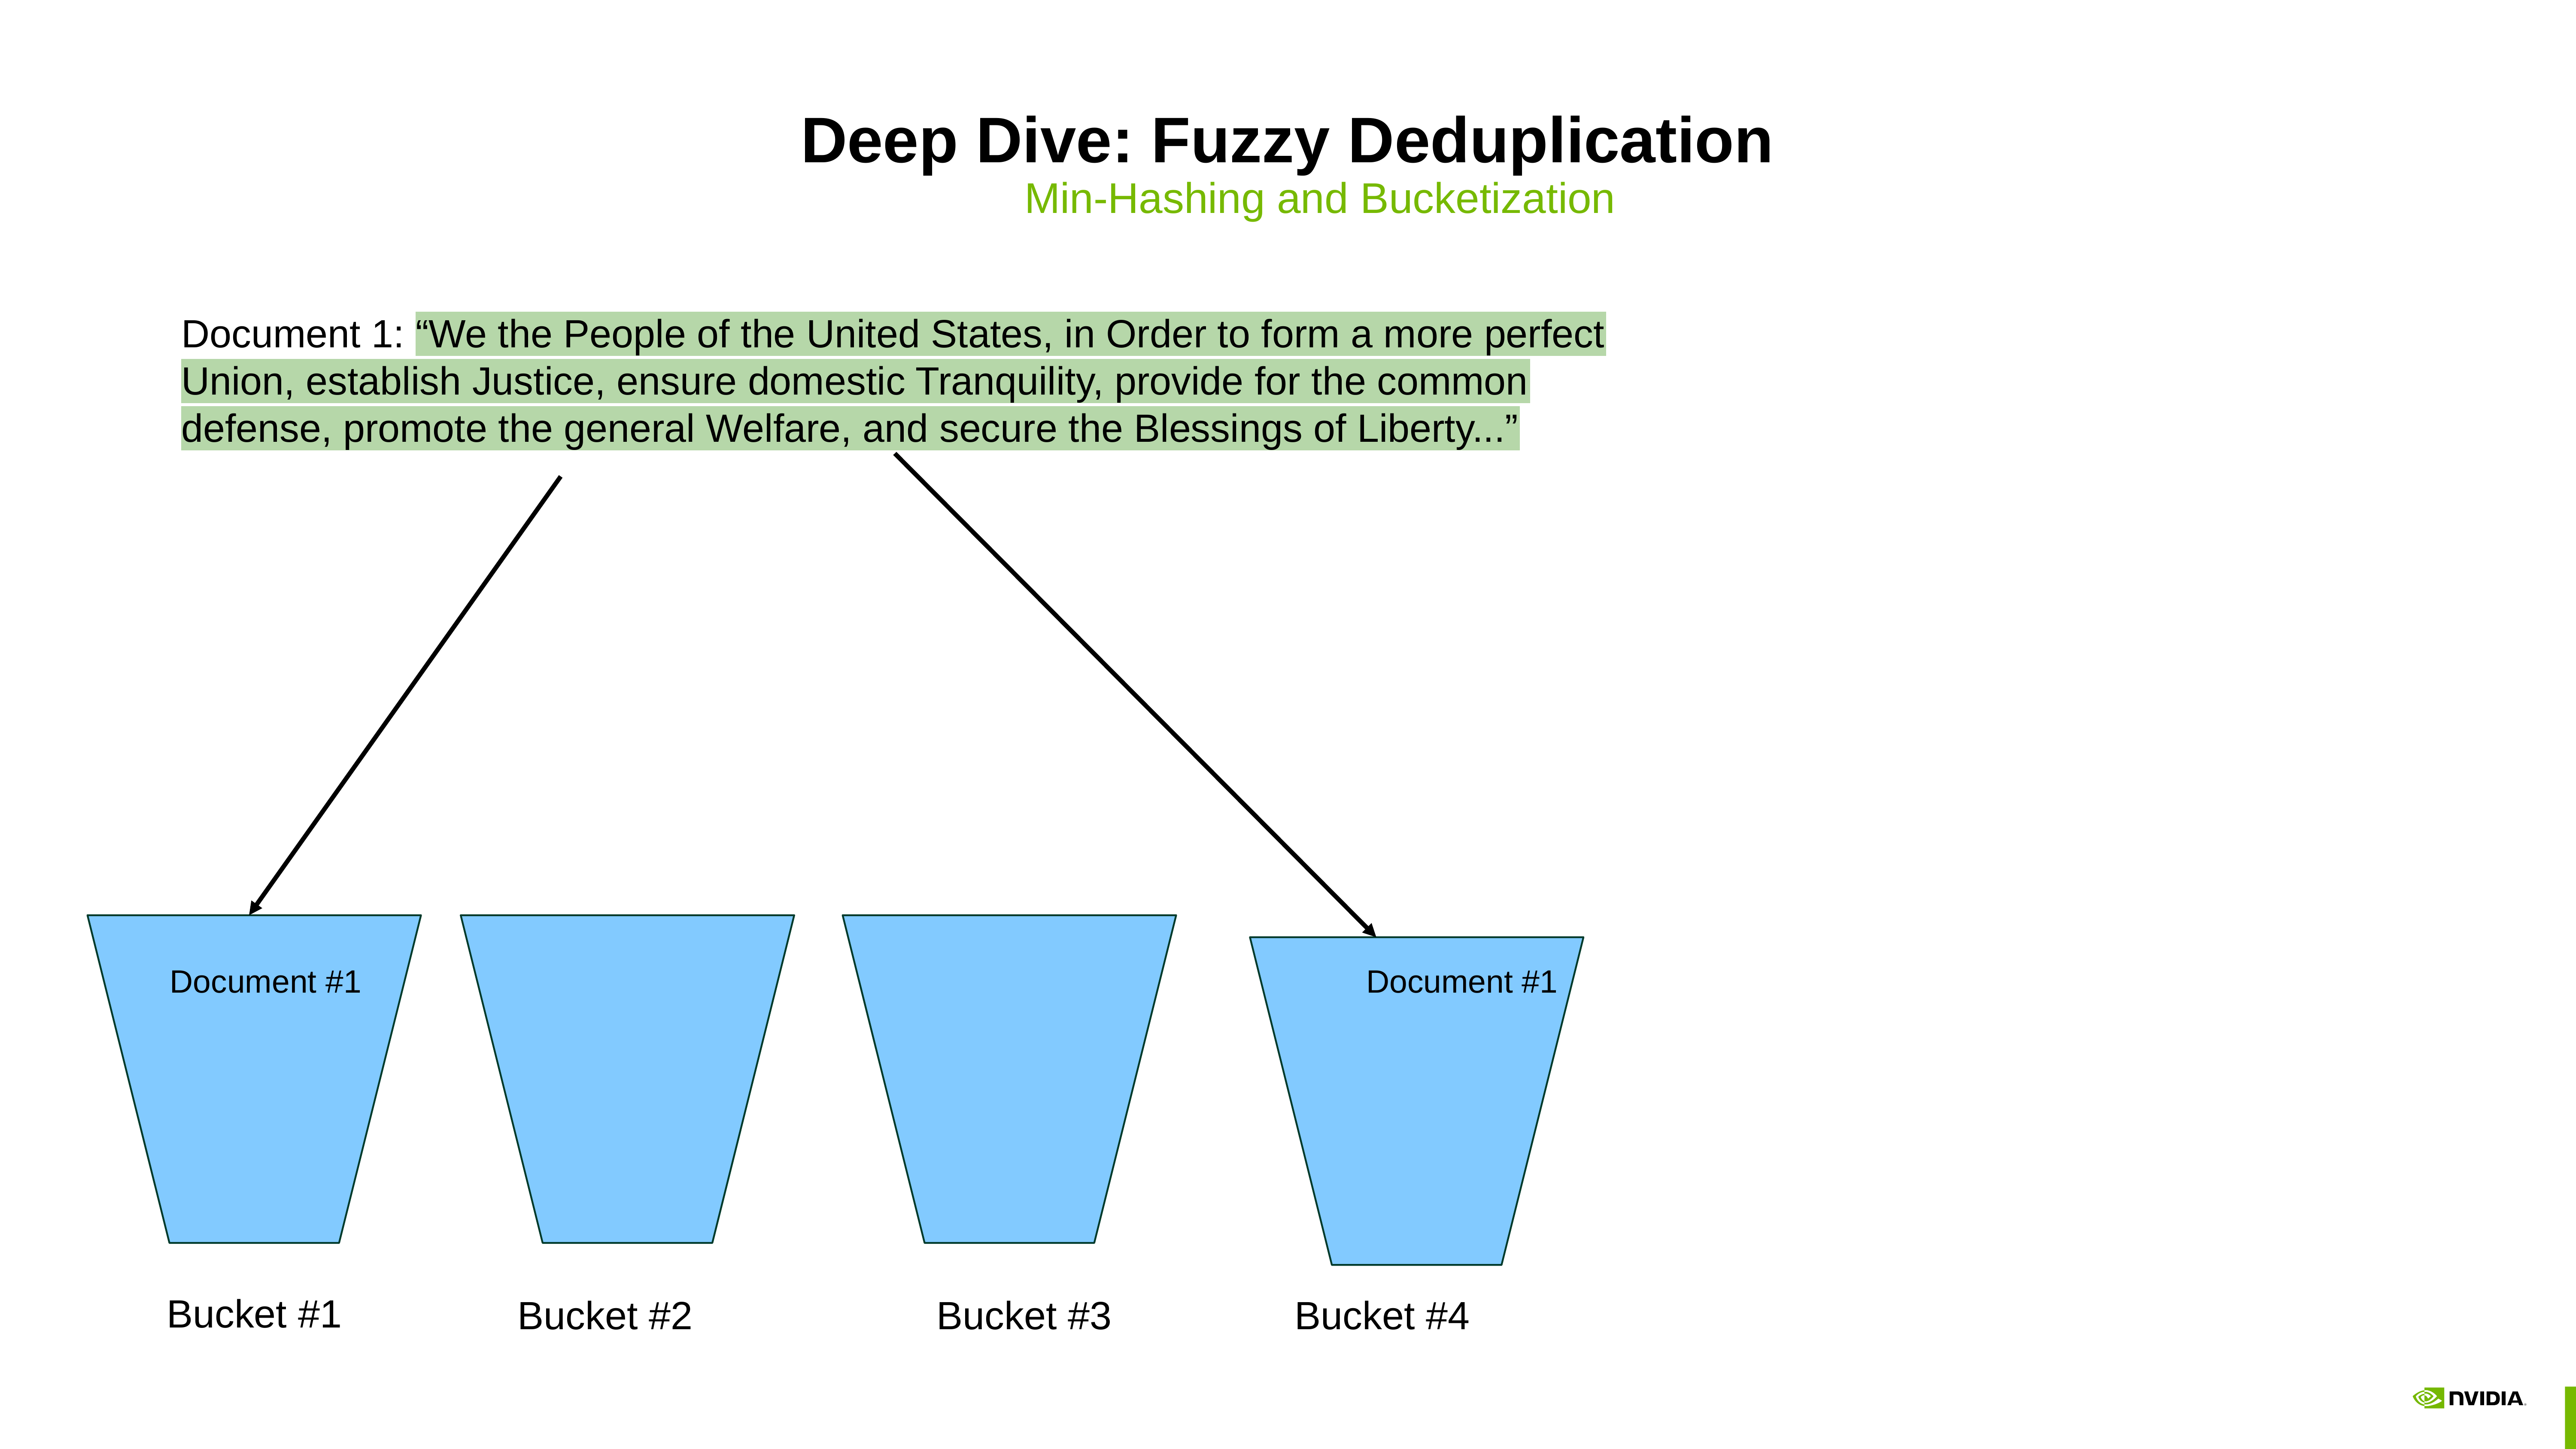

# Deep Dive: Fuzzy Deduplication
Min-Hashing and Bucketization
Document 1: “We the People of the United States, in Order to form a more perfect Union, establish Justice, ensure domestic Tranquility, provide for the common defense, promote the general Welfare, and secure the Blessings of Liberty...”

Document #1
Document #1
Bucket #1
Bucket #2
Bucket #3
Bucket #4